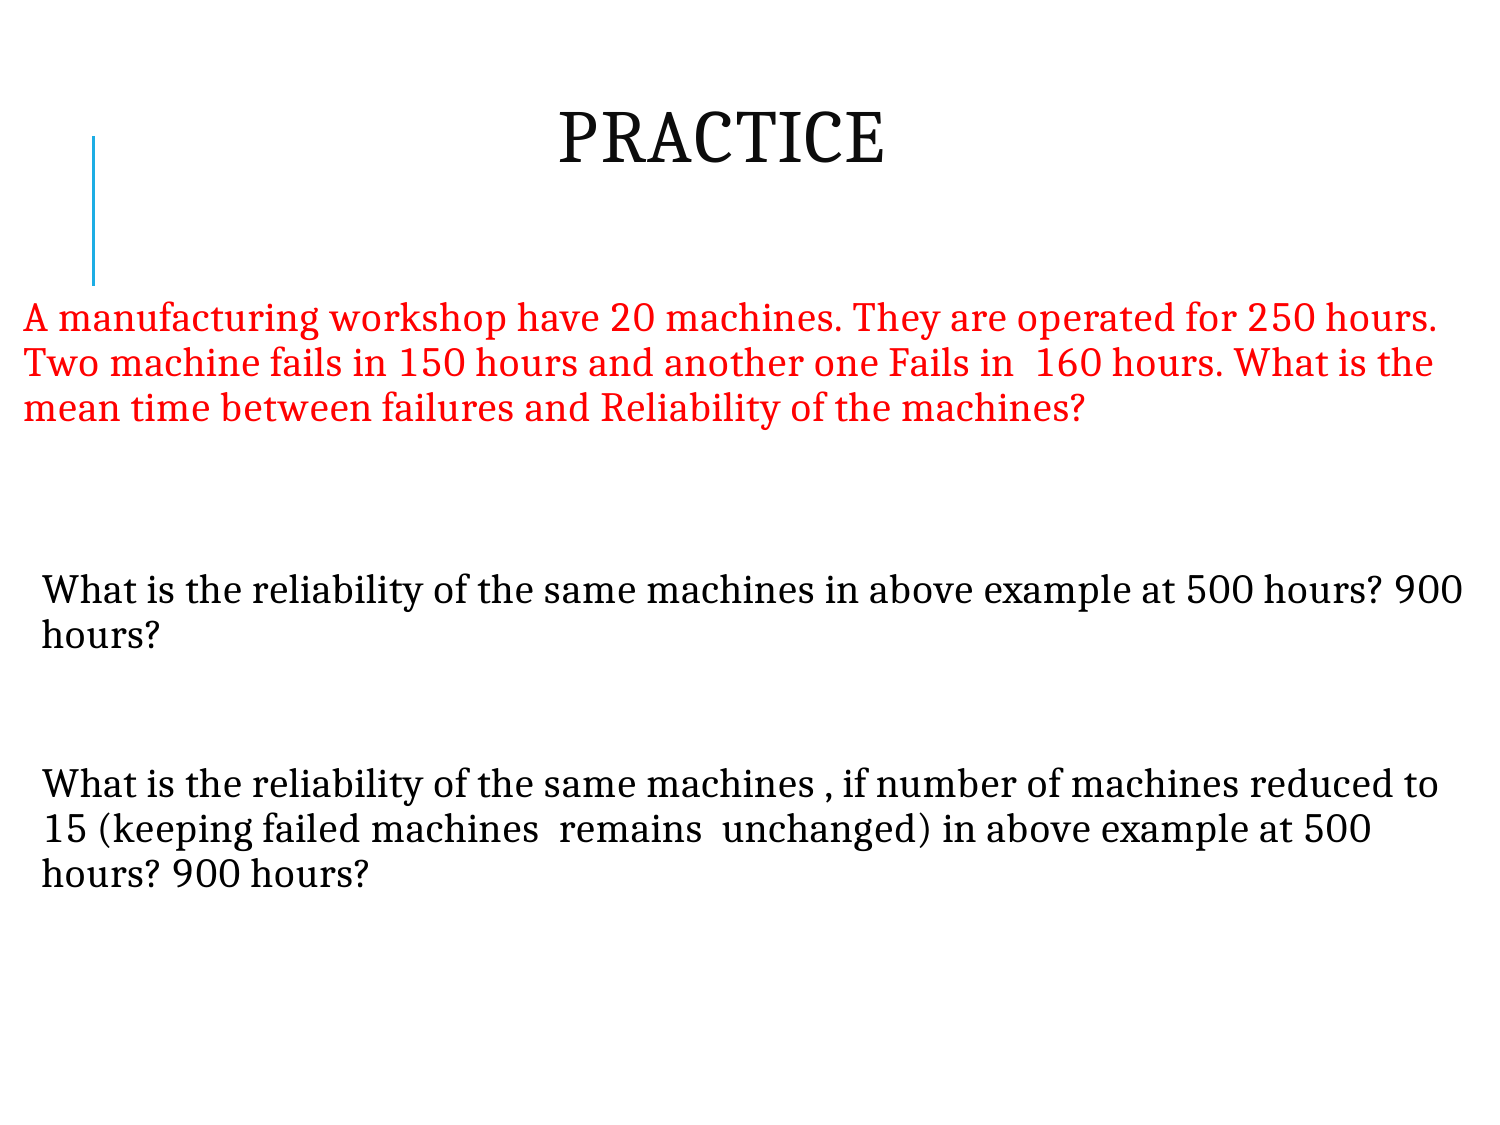

# PRACTICE
A manufacturing workshop have 20 machines. They are operated for 250 hours. Two machine fails in 150 hours and another one Fails in  160 hours. What is the mean time between failures and Reliability of the machines?
What is the reliability of the same machines in above example at 500 hours? 900 hours?

What is the reliability of the same machines , if number of machines reduced to 15 (keeping failed machines  remains  unchanged) in above example at 500 hours? 900 hours?